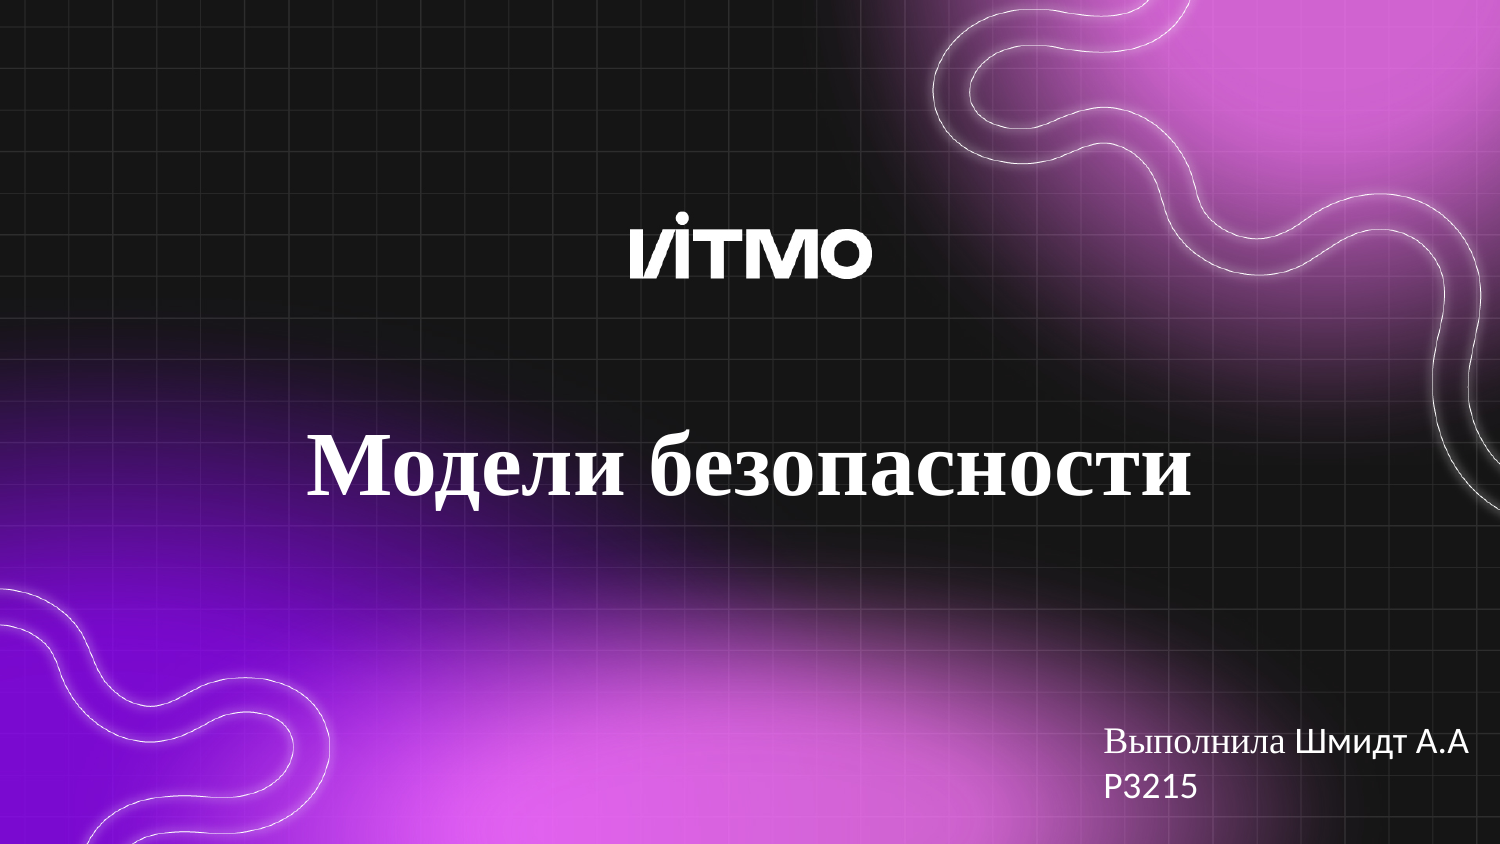

# Модели безопасности
Выполнила Шмидт А.А
Р3215